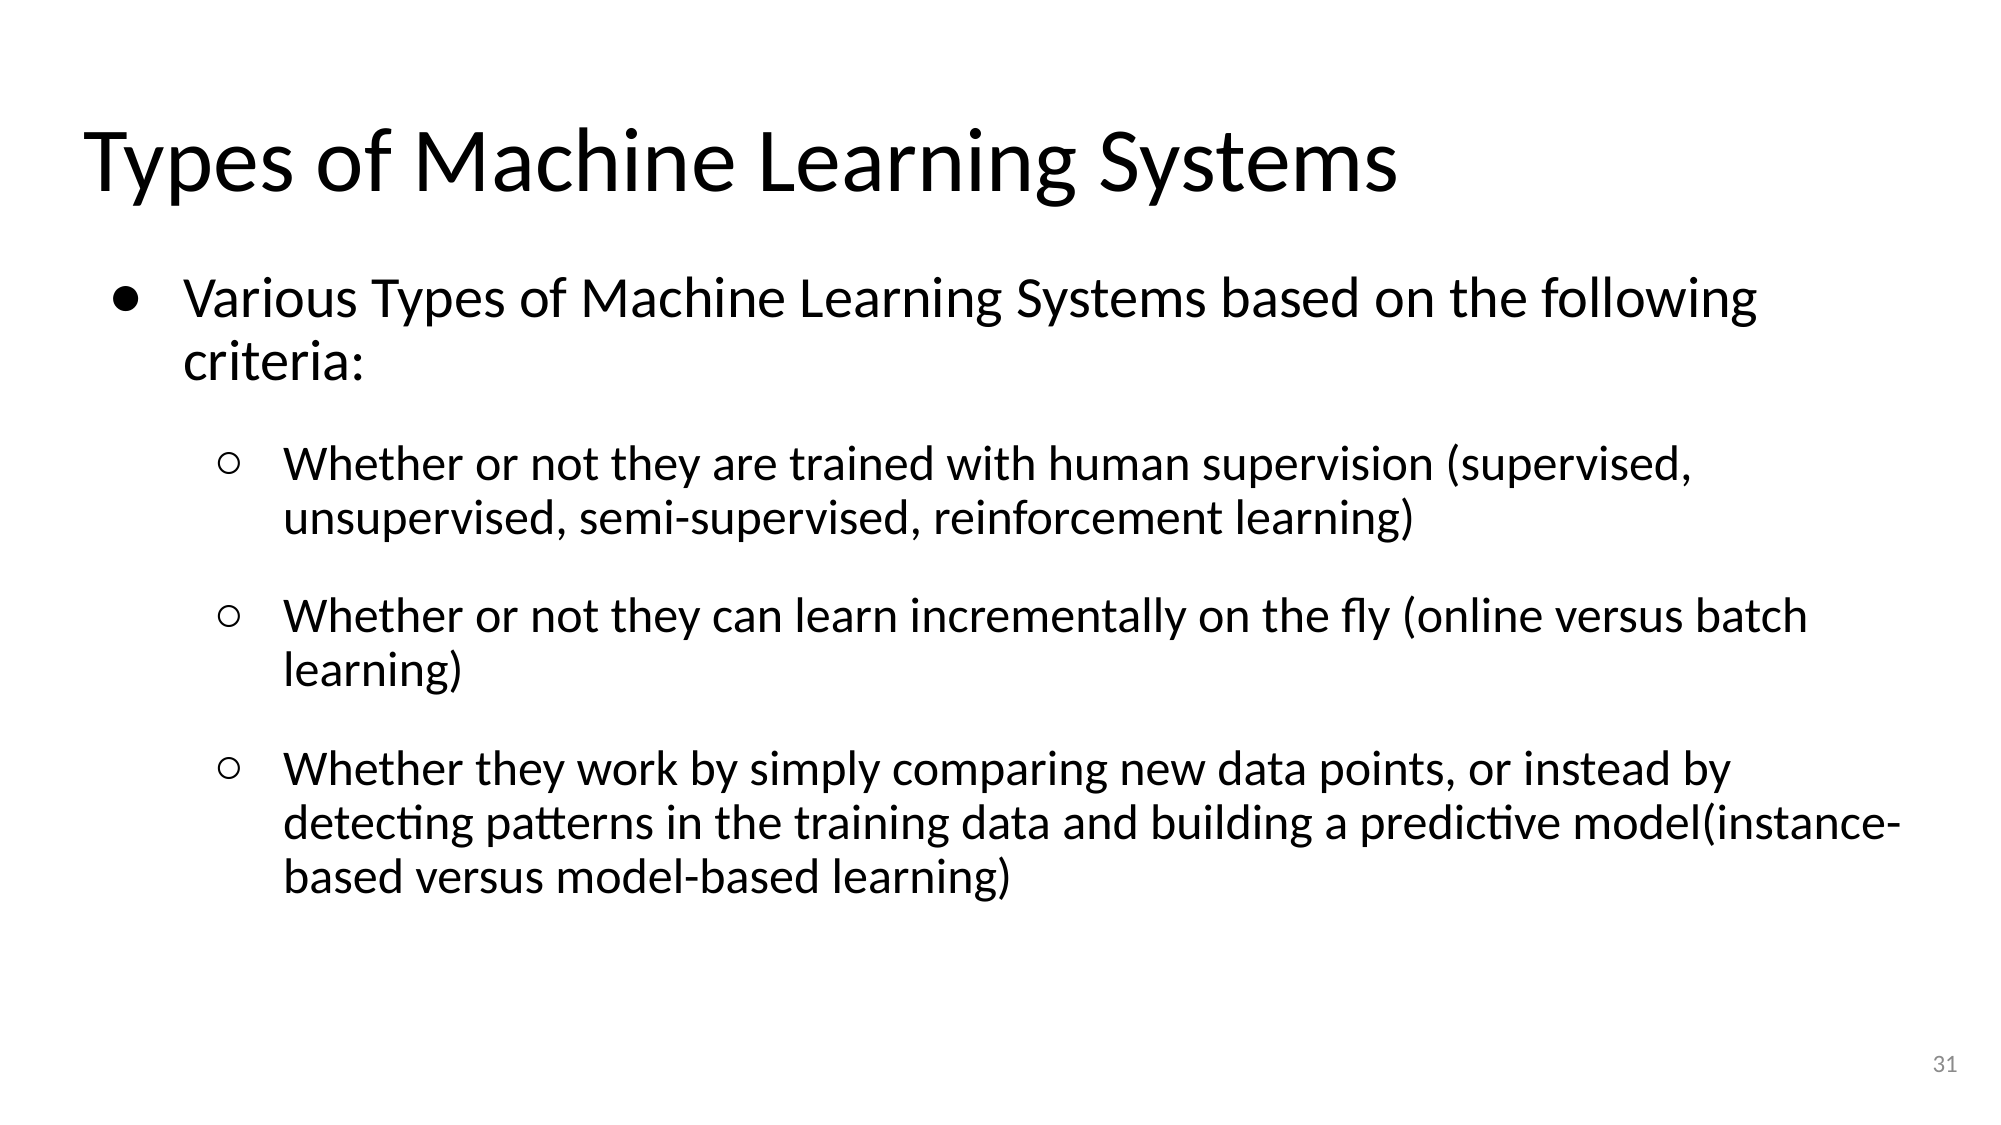

# Types of Machine Learning Systems
Various Types of Machine Learning Systems based on the following criteria:
Whether or not they are trained with human supervision (supervised, unsupervised, semi-supervised, reinforcement learning)
Whether or not they can learn incrementally on the fly (online versus batch learning)
Whether they work by simply comparing new data points, or instead by detecting patterns in the training data and building a predictive model(instance-based versus model-based learning)
31